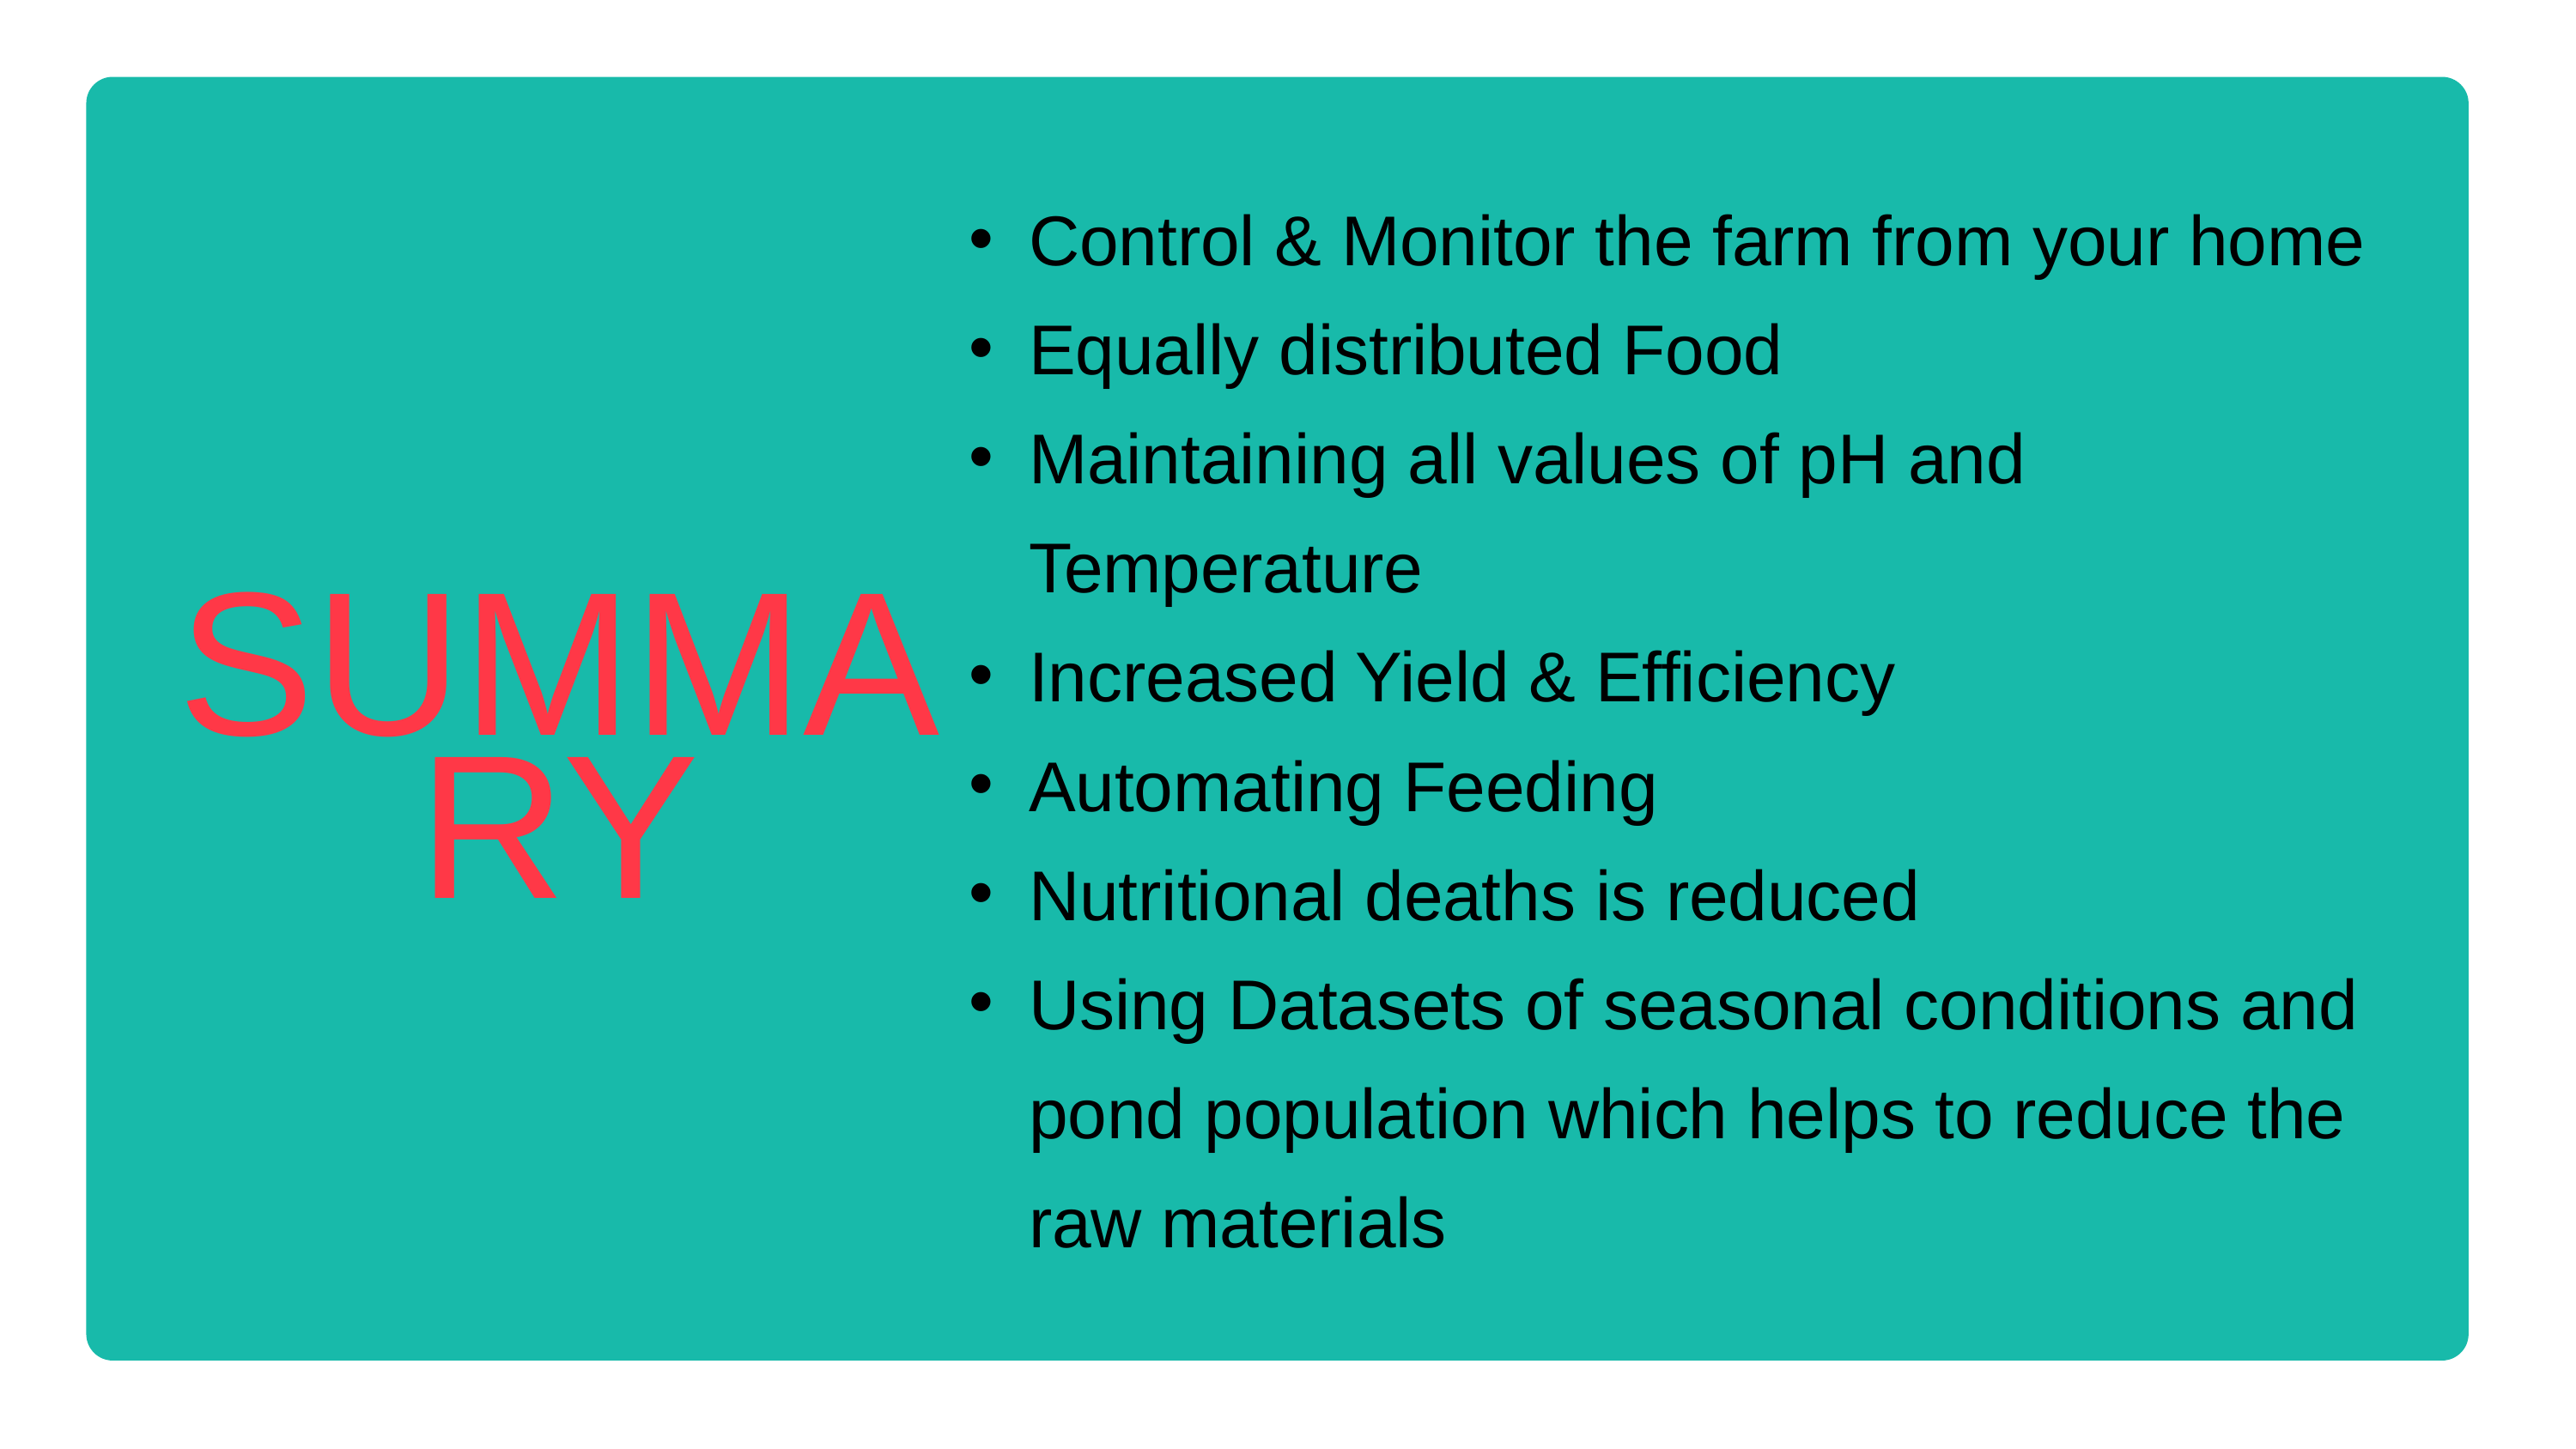

Control & Monitor the farm from your home
Equally distributed Food
Maintaining all values of pH and Temperature
Increased Yield & Efficiency
Automating Feeding
Nutritional deaths is reduced
Using Datasets of seasonal conditions and pond population which helps to reduce the raw materials
SUMMARY